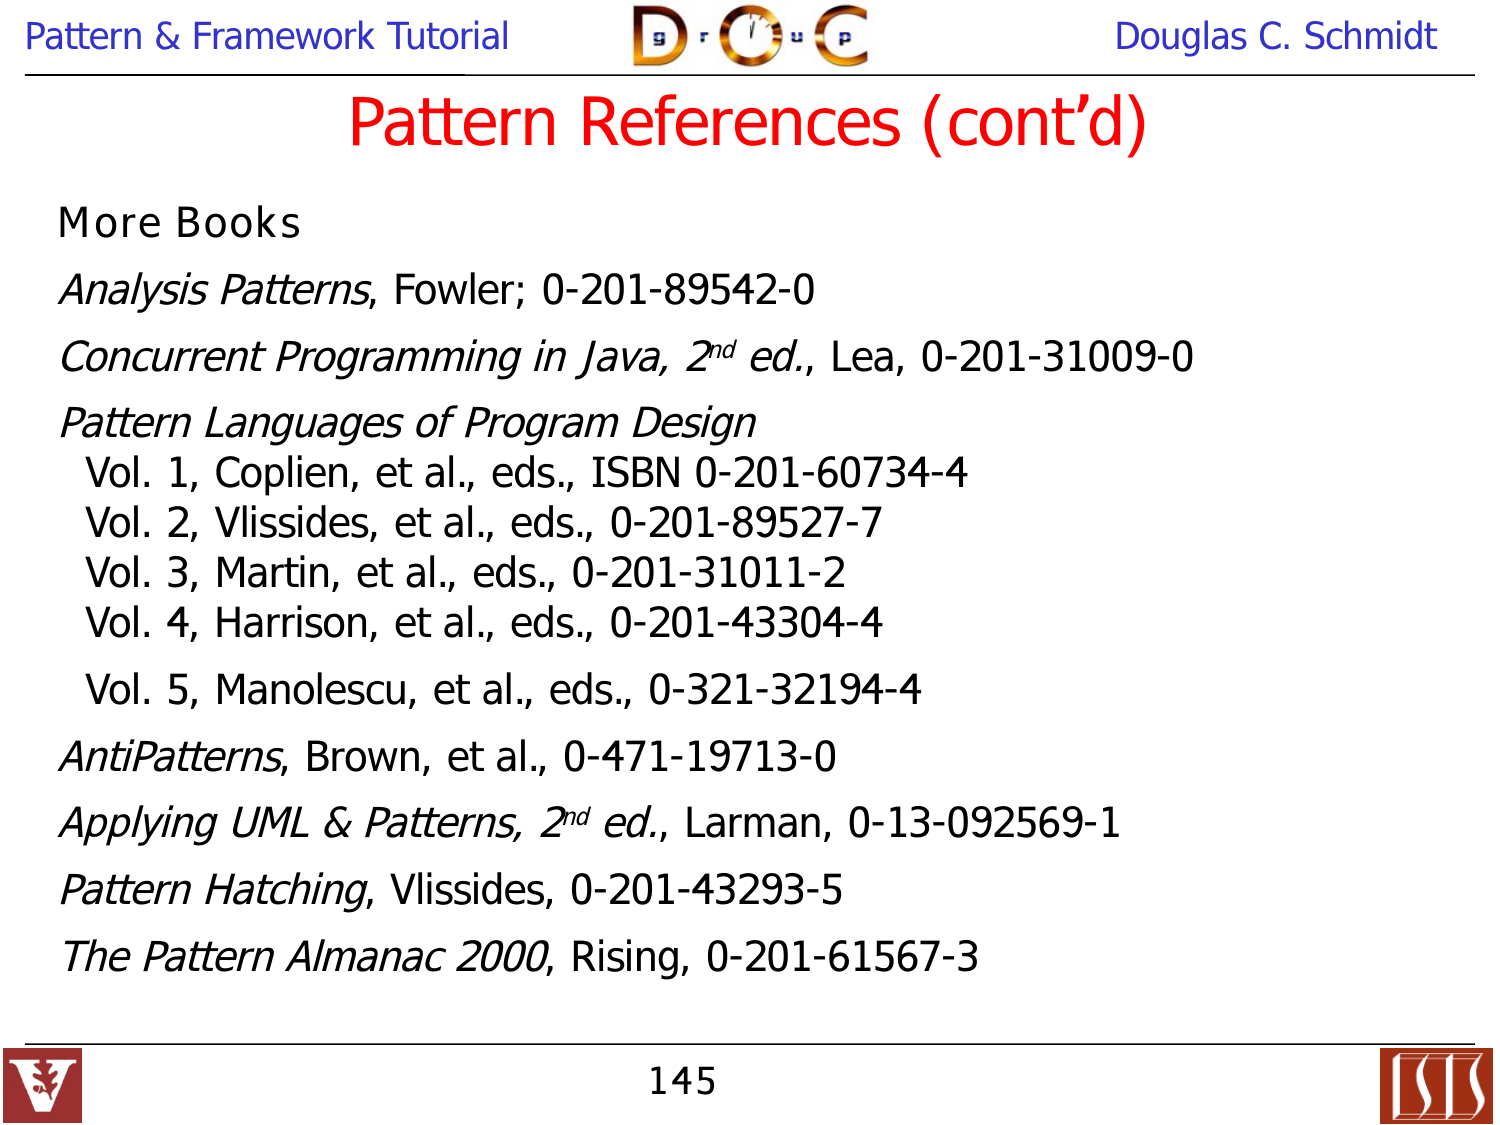

# Pattern References (cont’d)
More Books
Analysis Patterns, Fowler; 0-201-89542-0
Concurrent Programming in Java, 2nd ed., Lea, 0-201-31009-0
Pattern Languages of Program Design
Vol. 1, Coplien, et al., eds., ISBN 0-201-60734-4
Vol. 2, Vlissides, et al., eds., 0-201-89527-7
Vol. 3, Martin, et al., eds., 0-201-31011-2
Vol. 4, Harrison, et al., eds., 0-201-43304-4
	Vol. 5, Manolescu, et al., eds., 0-321-32194-4
AntiPatterns, Brown, et al., 0-471-19713-0
Applying UML & Patterns, 2nd ed., Larman, 0-13-092569-1
Pattern Hatching, Vlissides, 0-201-43293-5
The Pattern Almanac 2000, Rising, 0-201-61567-3